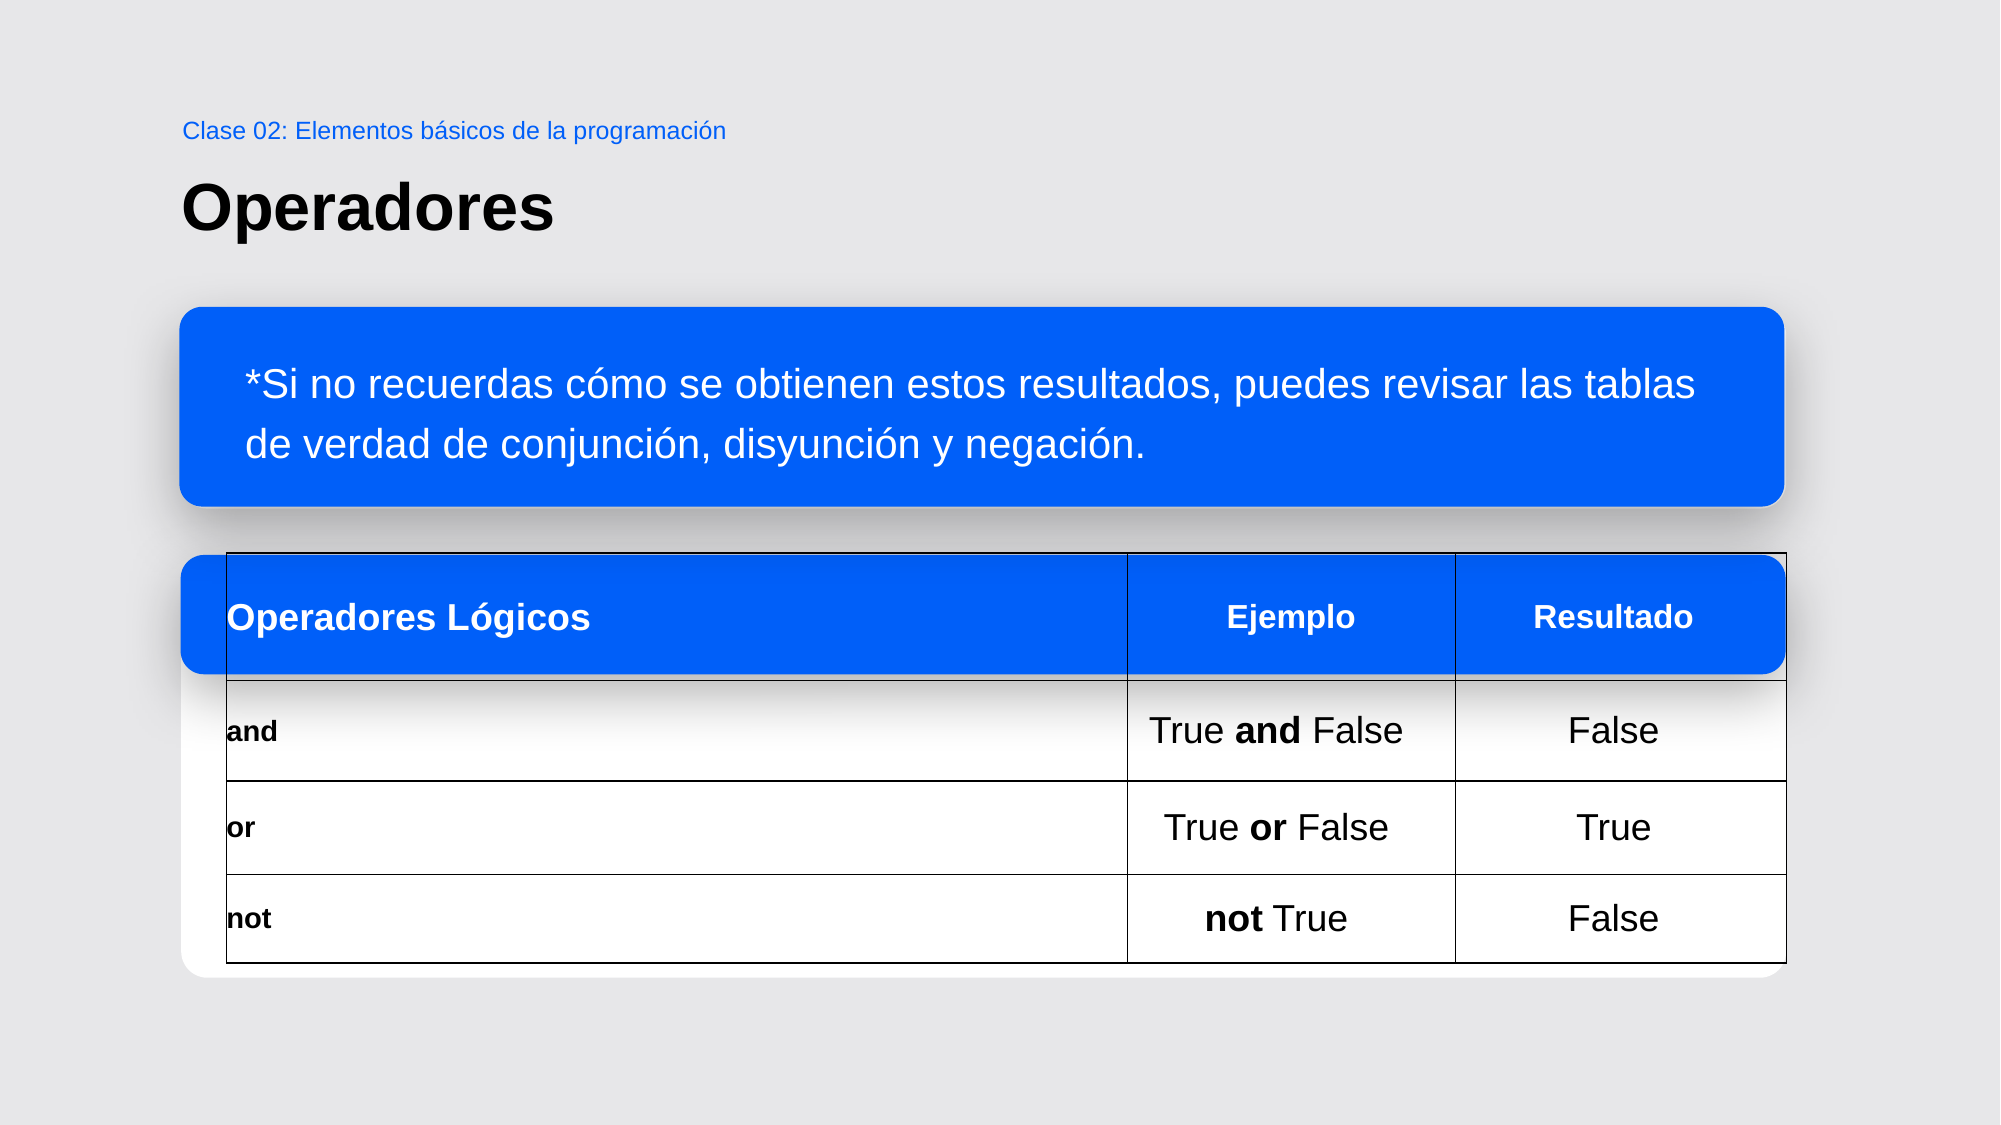

Clase 02: Elementos básicos de la programación
# Operadores
*Si no recuerdas cómo se obtienen estos resultados, puedes revisar las tablas de verdad de conjunción, disyunción y negación.
Los operadores lógicos entregan como resultado un valor de tipo booleano, es decir, verdadero o falso.
| Operadores Lógicos | Ejemplo | Resultado |
| --- | --- | --- |
| and | True and False | False |
| or | True or False | True |
| not | not True | False |